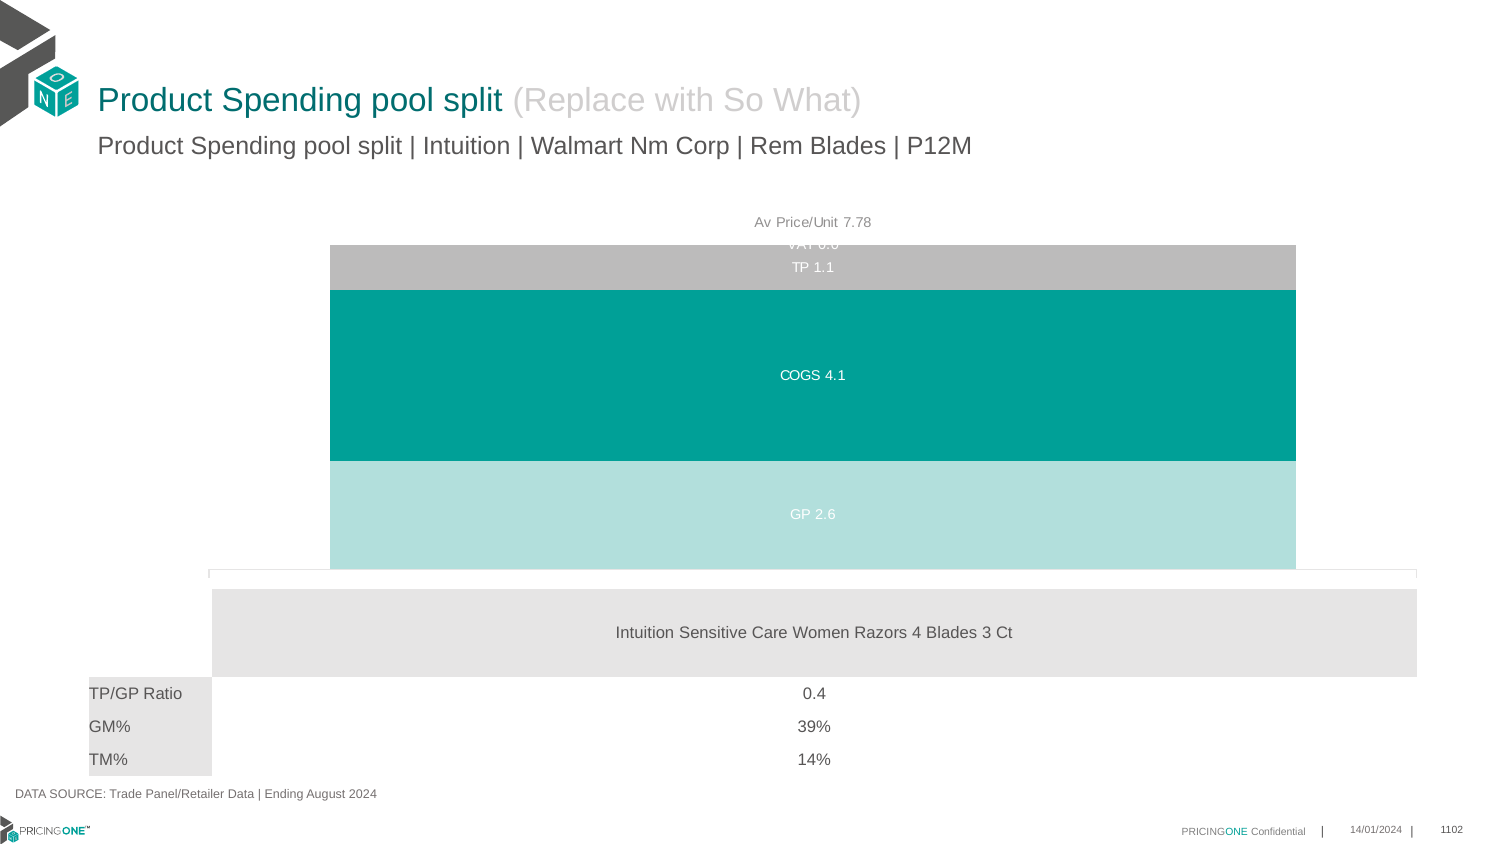

# Product Spending pool split (Replace with So What)
Product Spending pool split | Intuition | Walmart Nm Corp | Rem Blades | P12M

### Chart

| Category | GP | COGS | TP | VAT |
|---|---|---|---|---|
| Av Price/Unit 7.78 | 2.6237 | 4.1382 | 1.0960396325459323 | 0.0 |
|  | Intuition Sensitive Care Women Razors 4 Blades 3 Ct |
| --- | --- |
| TP/GP Ratio | 0.4 |
| GM% | 39% |
| TM% | 14% |
DATA SOURCE: Trade Panel/Retailer Data | Ending August 2024

14/01/2024
1102